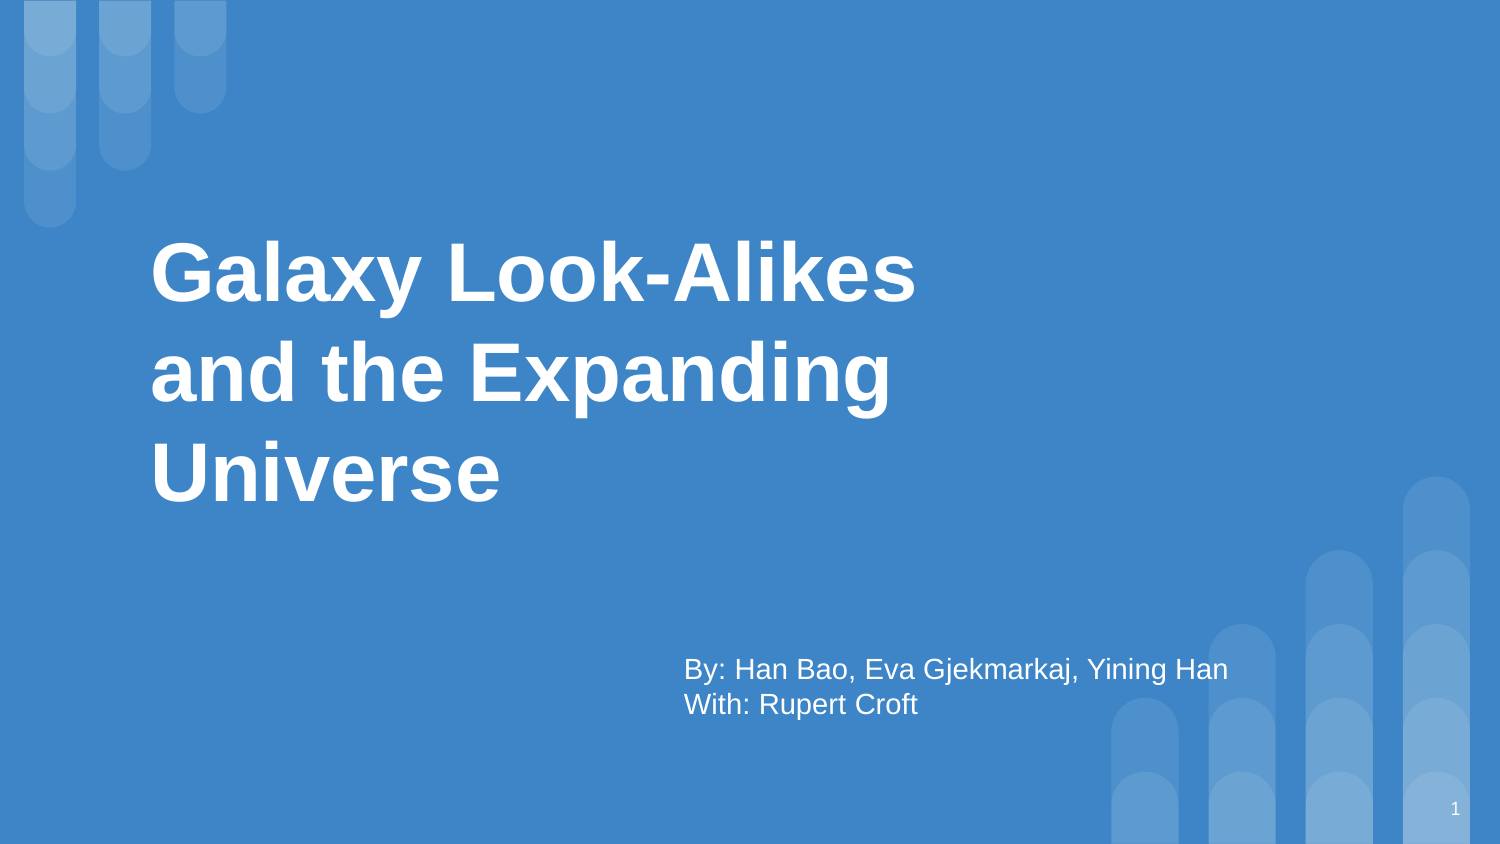

# Galaxy Look-Alikes and the Expanding Universe

By: Han Bao, Eva Gjekmarkaj, Yining Han
With: Rupert Croft
1